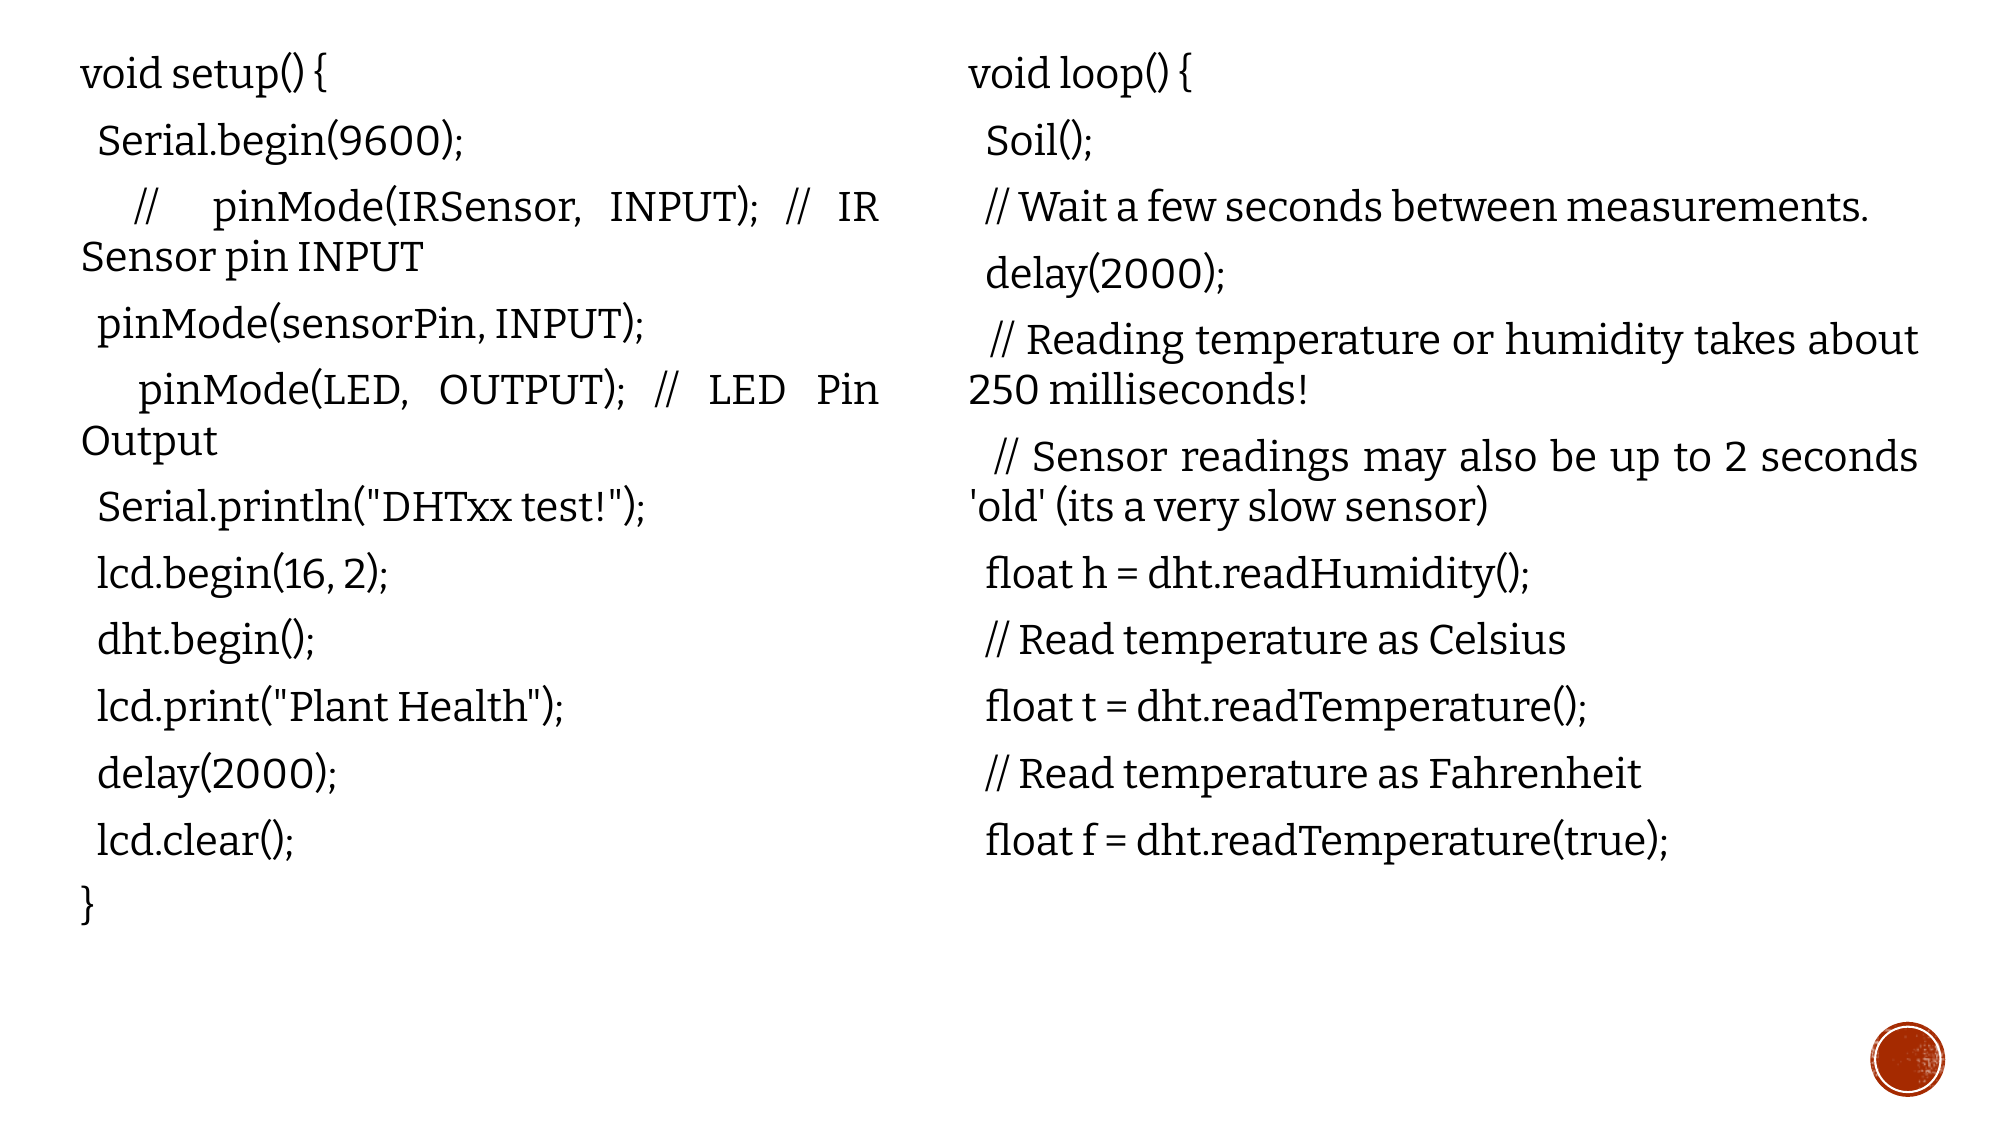

void setup() {
  Serial.begin(9600);
  //  pinMode(IRSensor, INPUT); // IR Sensor pin INPUT
  pinMode(sensorPin, INPUT);
  pinMode(LED, OUTPUT); // LED Pin Output
  Serial.println("DHTxx test!");
  lcd.begin(16, 2);
  dht.begin();
  lcd.print("Plant Health");
  delay(2000);
  lcd.clear();
}
void loop() {
  Soil();
  // Wait a few seconds between measurements.
  delay(2000);
  // Reading temperature or humidity takes about 250 milliseconds!
  // Sensor readings may also be up to 2 seconds 'old' (its a very slow sensor)
  float h = dht.readHumidity();
  // Read temperature as Celsius
  float t = dht.readTemperature();
  // Read temperature as Fahrenheit
  float f = dht.readTemperature(true);